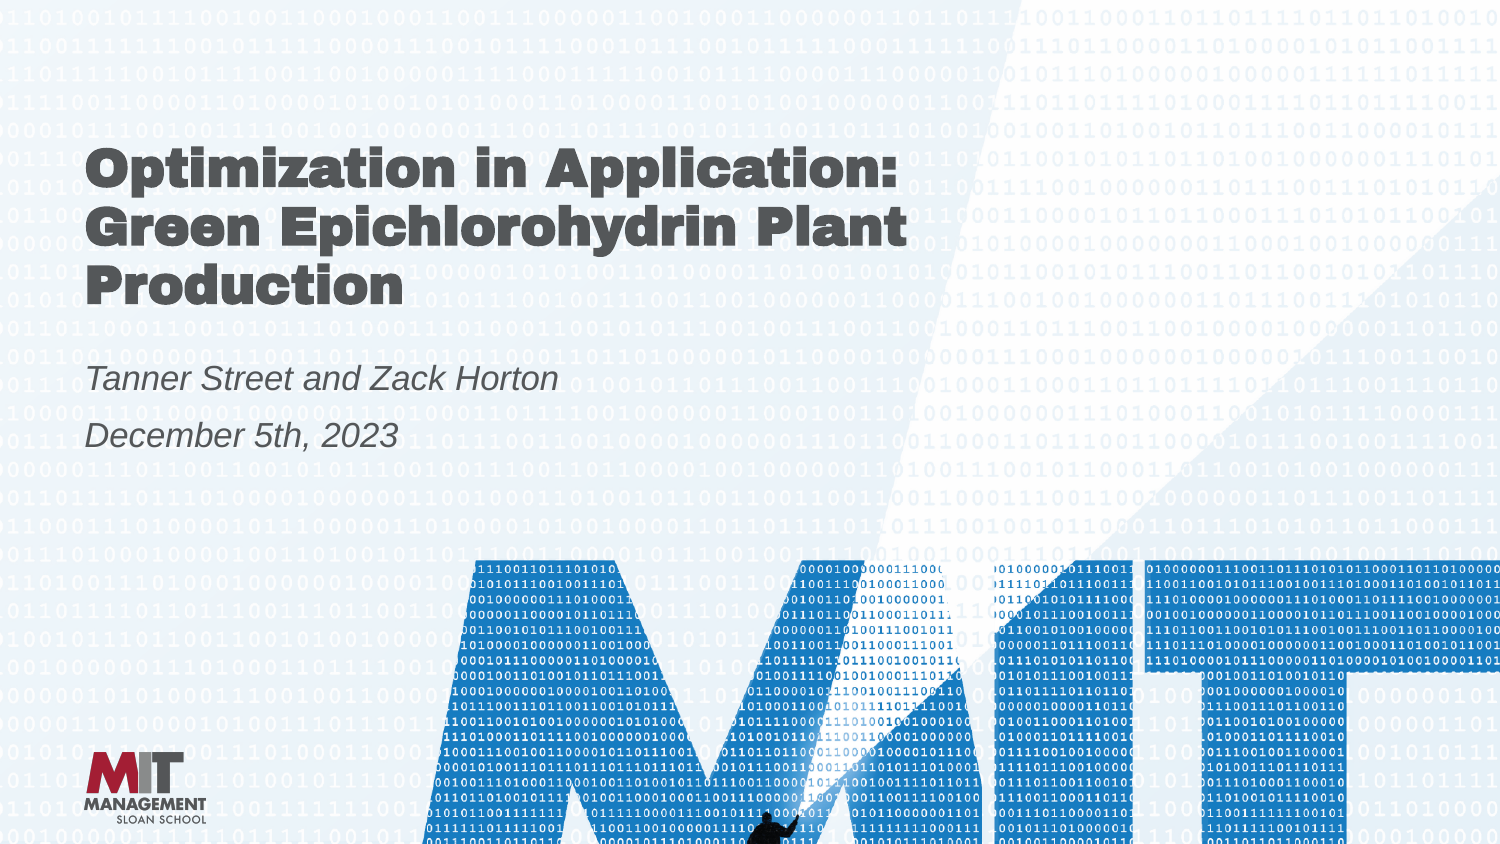

# Optimization in Application: Green Epichlorohydrin Plant Production
Tanner Street and Zack Horton
December 5th, 2023